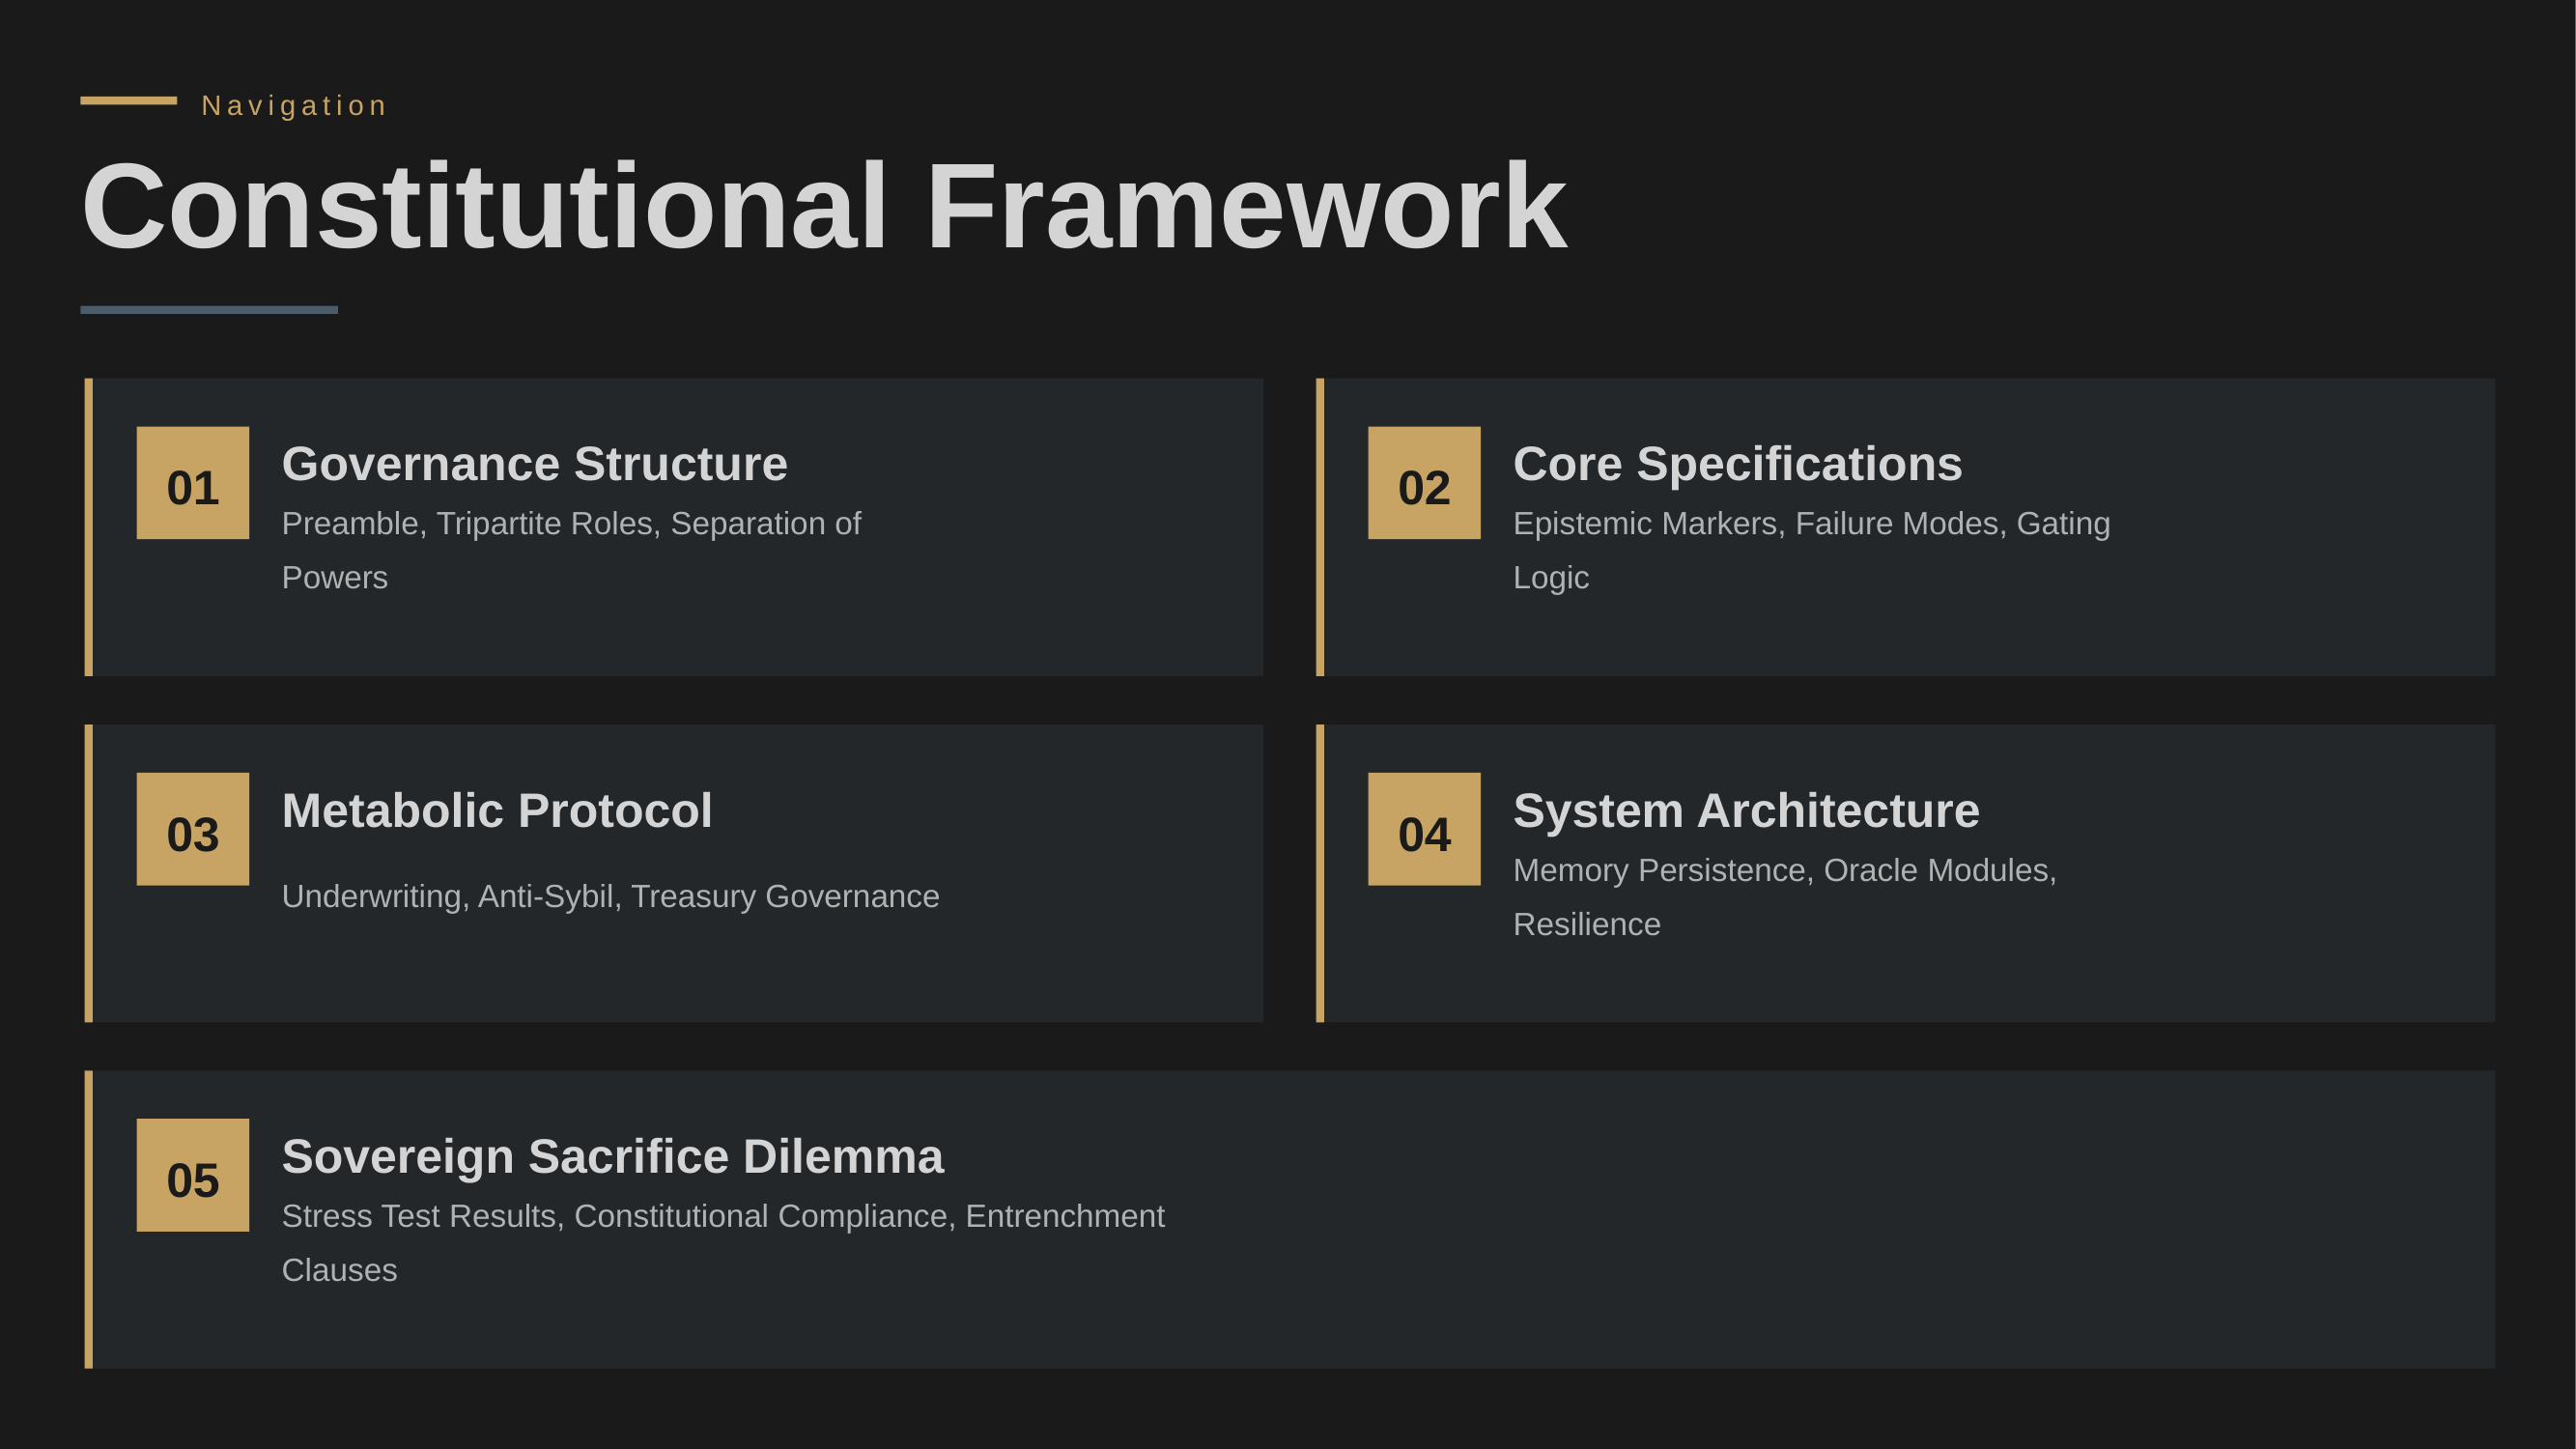

Navigation

Constitutional Framework

01

Governance Structure
02

Core Specifications
Preamble, Tripartite Roles, Separation of Powers
Epistemic Markers, Failure Modes, Gating Logic

03

Metabolic Protocol
04

System Architecture
Underwriting, Anti-Sybil, Treasury Governance
Memory Persistence, Oracle Modules, Resilience

05

Sovereign Sacrifice Dilemma
Stress Test Results, Constitutional Compliance, Entrenchment Clauses